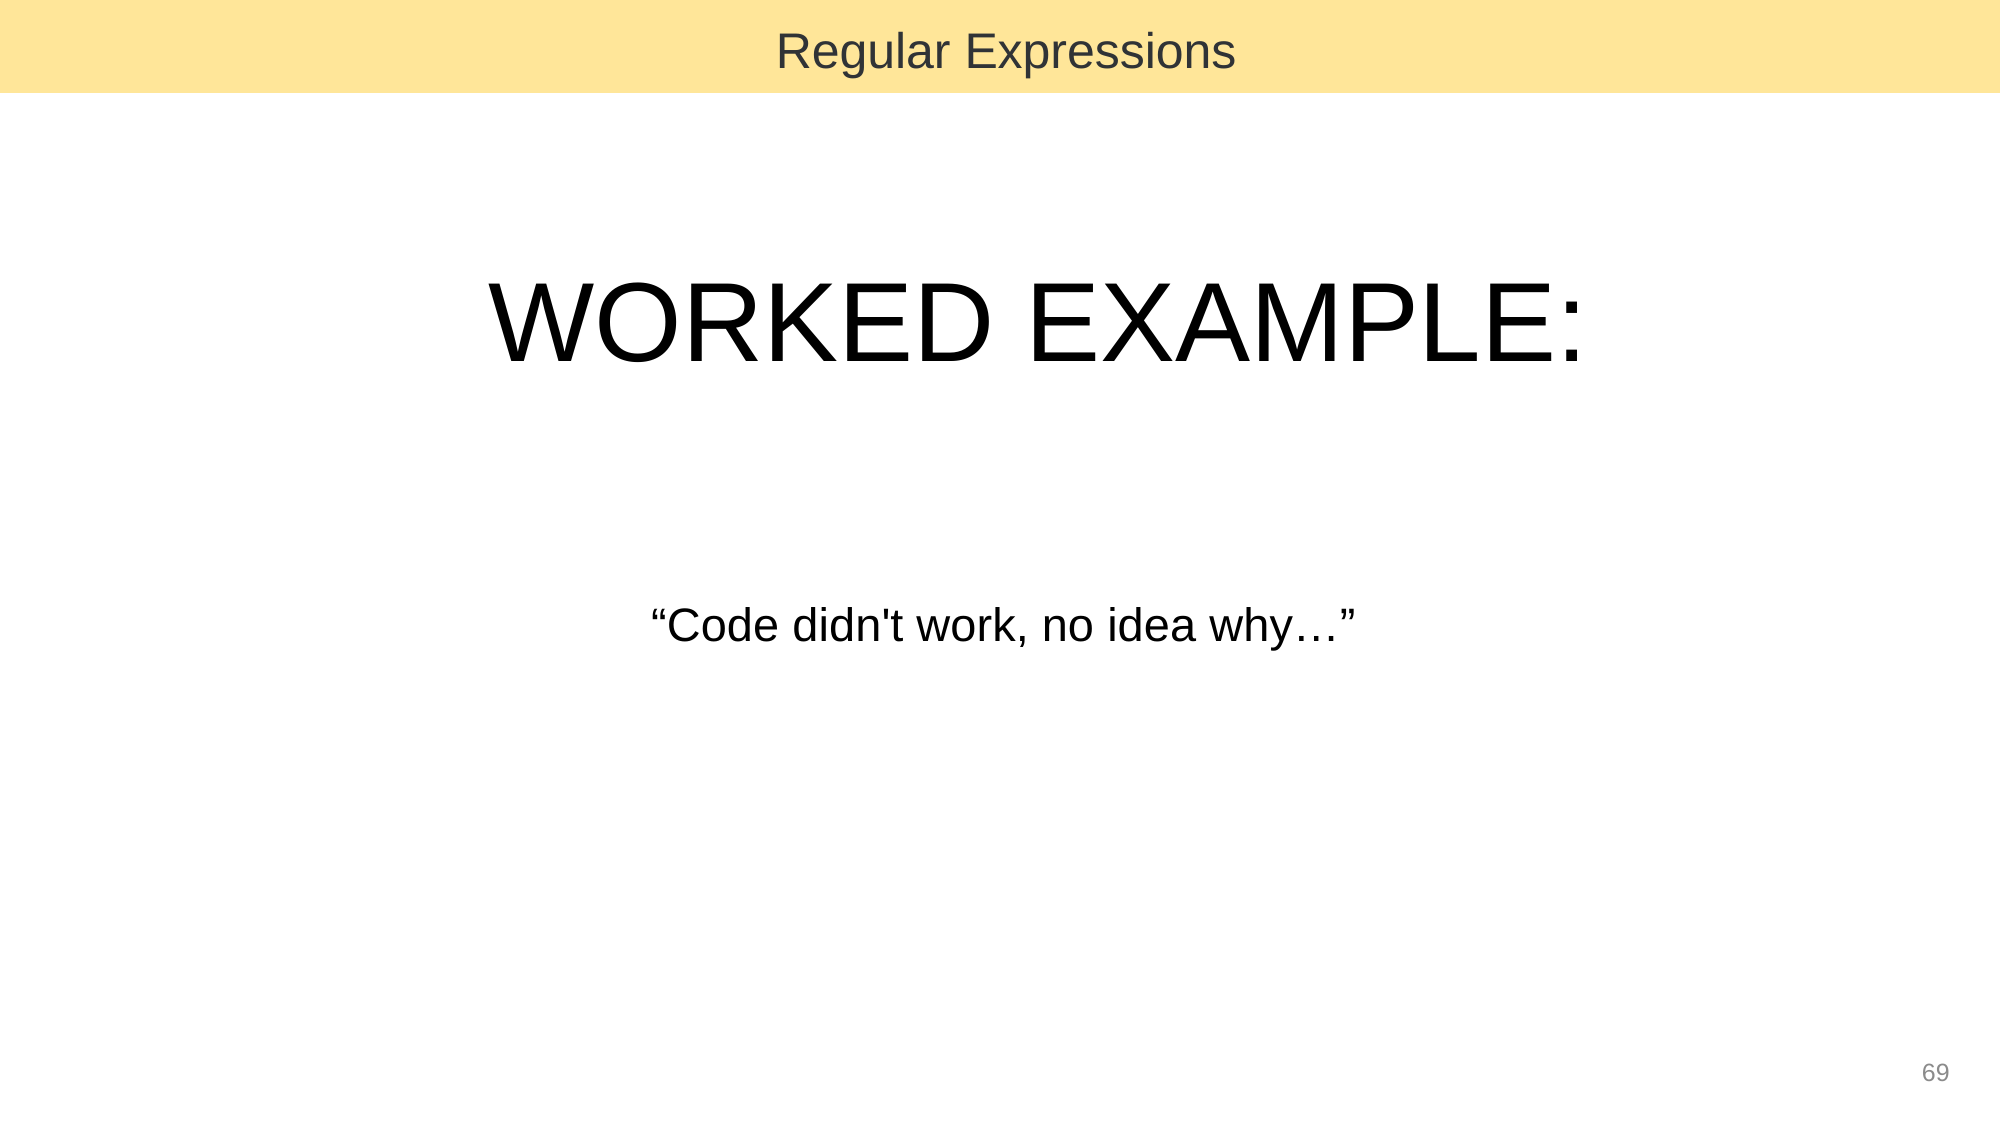

Regular Expressions
WORKED EXAMPLE:
“Code didn't work, no idea why…”
69